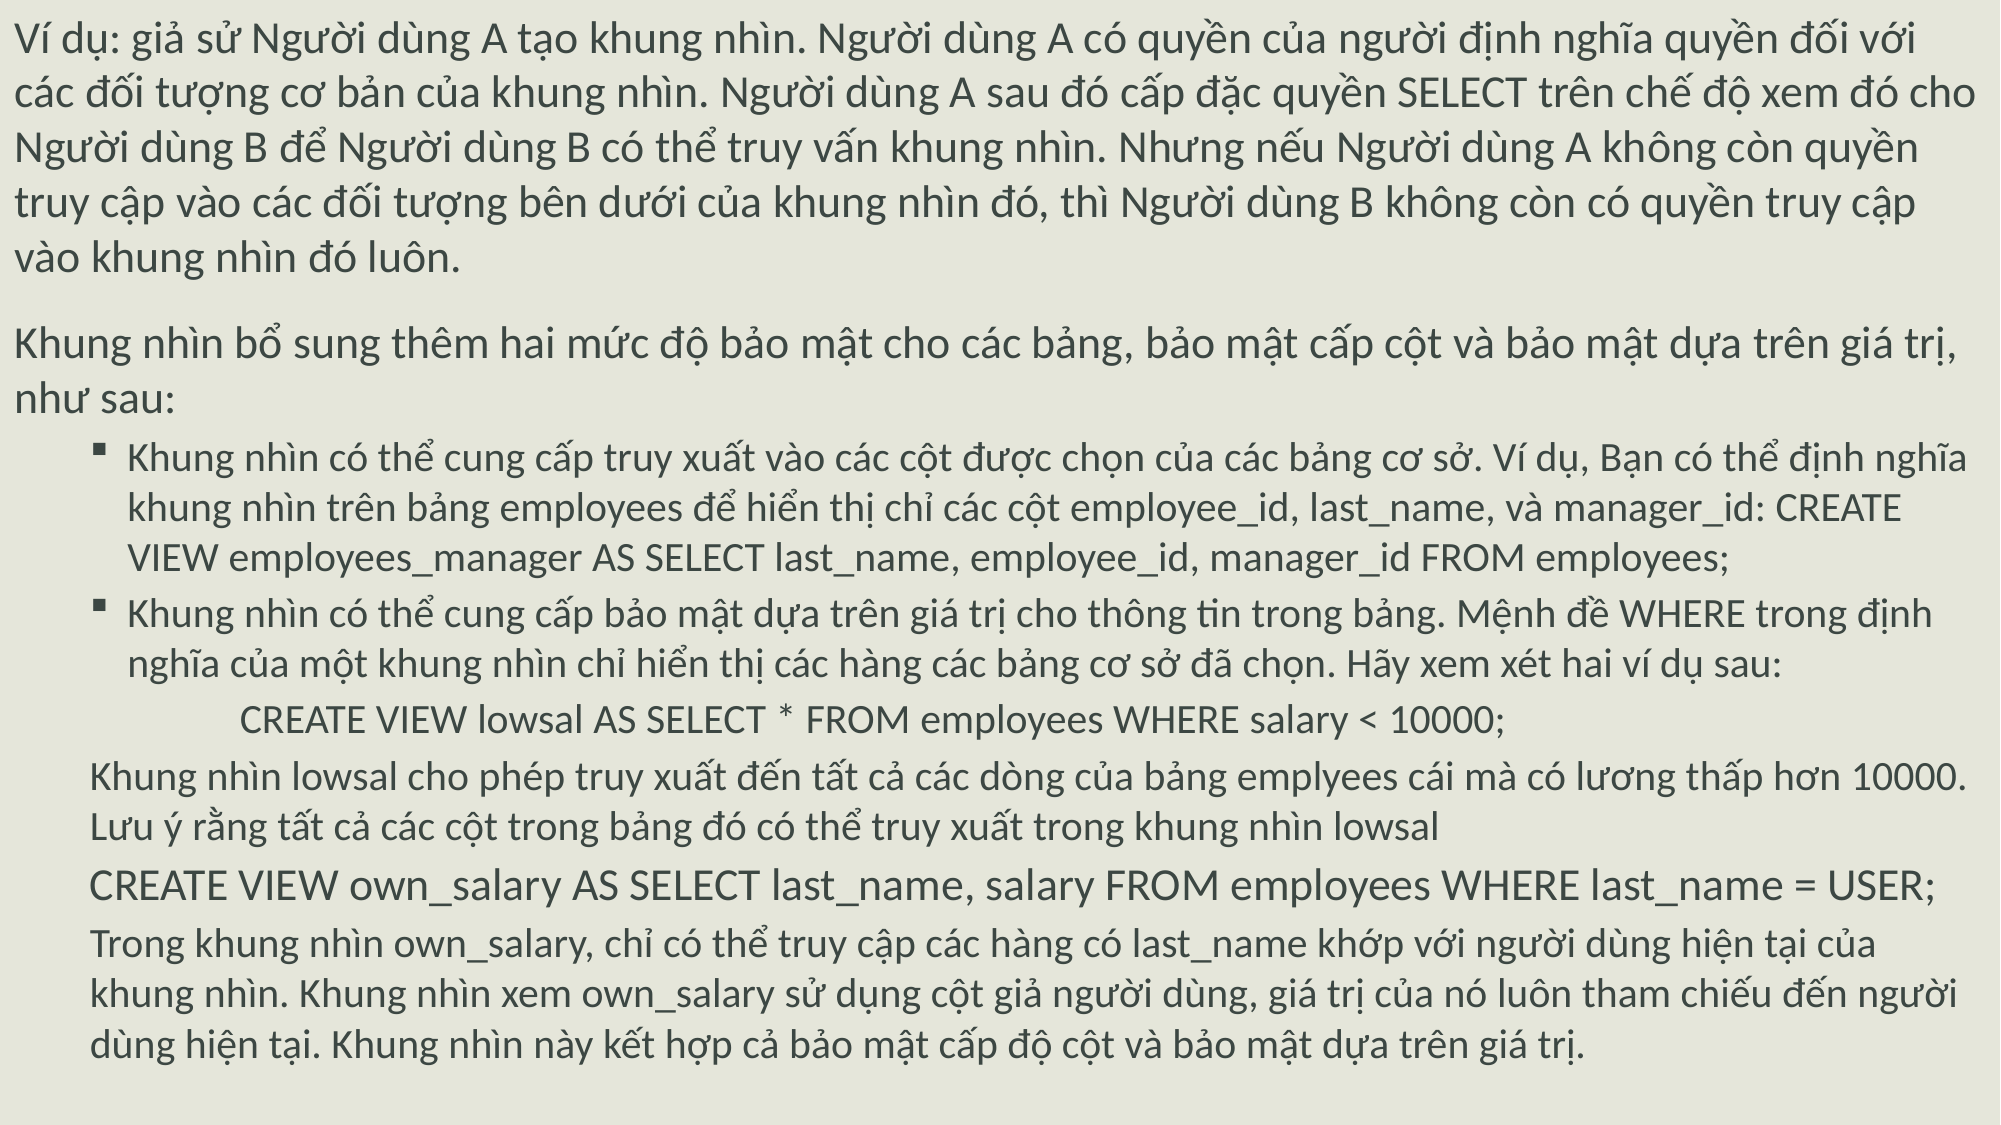

Ví dụ: giả sử Người dùng A tạo khung nhìn. Người dùng A có quyền của người định nghĩa quyền đối với các đối tượng cơ bản của khung nhìn. Người dùng A sau đó cấp đặc quyền SELECT trên chế độ xem đó cho Người dùng B để Người dùng B có thể truy vấn khung nhìn. Nhưng nếu Người dùng A không còn quyền truy cập vào các đối tượng bên dưới của khung nhìn đó, thì Người dùng B không còn có quyền truy cập vào khung nhìn đó luôn.
Khung nhìn bổ sung thêm hai mức độ bảo mật cho các bảng, bảo mật cấp cột và bảo mật dựa trên giá trị, như sau:
Khung nhìn có thể cung cấp truy xuất vào các cột được chọn của các bảng cơ sở. Ví dụ, Bạn có thể định nghĩa khung nhìn trên bảng employees để hiển thị chỉ các cột employee_id, last_name, và manager_id: CREATE VIEW employees_manager AS SELECT last_name, employee_id, manager_id FROM employees;
Khung nhìn có thể cung cấp bảo mật dựa trên giá trị cho thông tin trong bảng. Mệnh đề WHERE trong định nghĩa của một khung nhìn chỉ hiển thị các hàng các bảng cơ sở đã chọn. Hãy xem xét hai ví dụ sau:
	CREATE VIEW lowsal AS SELECT * FROM employees WHERE salary < 10000;
Khung nhìn lowsal cho phép truy xuất đến tất cả các dòng của bảng emplyees cái mà có lương thấp hơn 10000. Lưu ý rằng tất cả các cột trong bảng đó có thể truy xuất trong khung nhìn lowsal
CREATE VIEW own_salary AS SELECT last_name, salary FROM employees WHERE last_name = USER;
Trong khung nhìn own_salary, chỉ có thể truy cập các hàng có last_name khớp với người dùng hiện tại của khung nhìn. Khung nhìn xem own_salary sử dụng cột giả người dùng, giá trị của nó luôn tham chiếu đến người dùng hiện tại. Khung nhìn này kết hợp cả bảo mật cấp độ cột và bảo mật dựa trên giá trị.